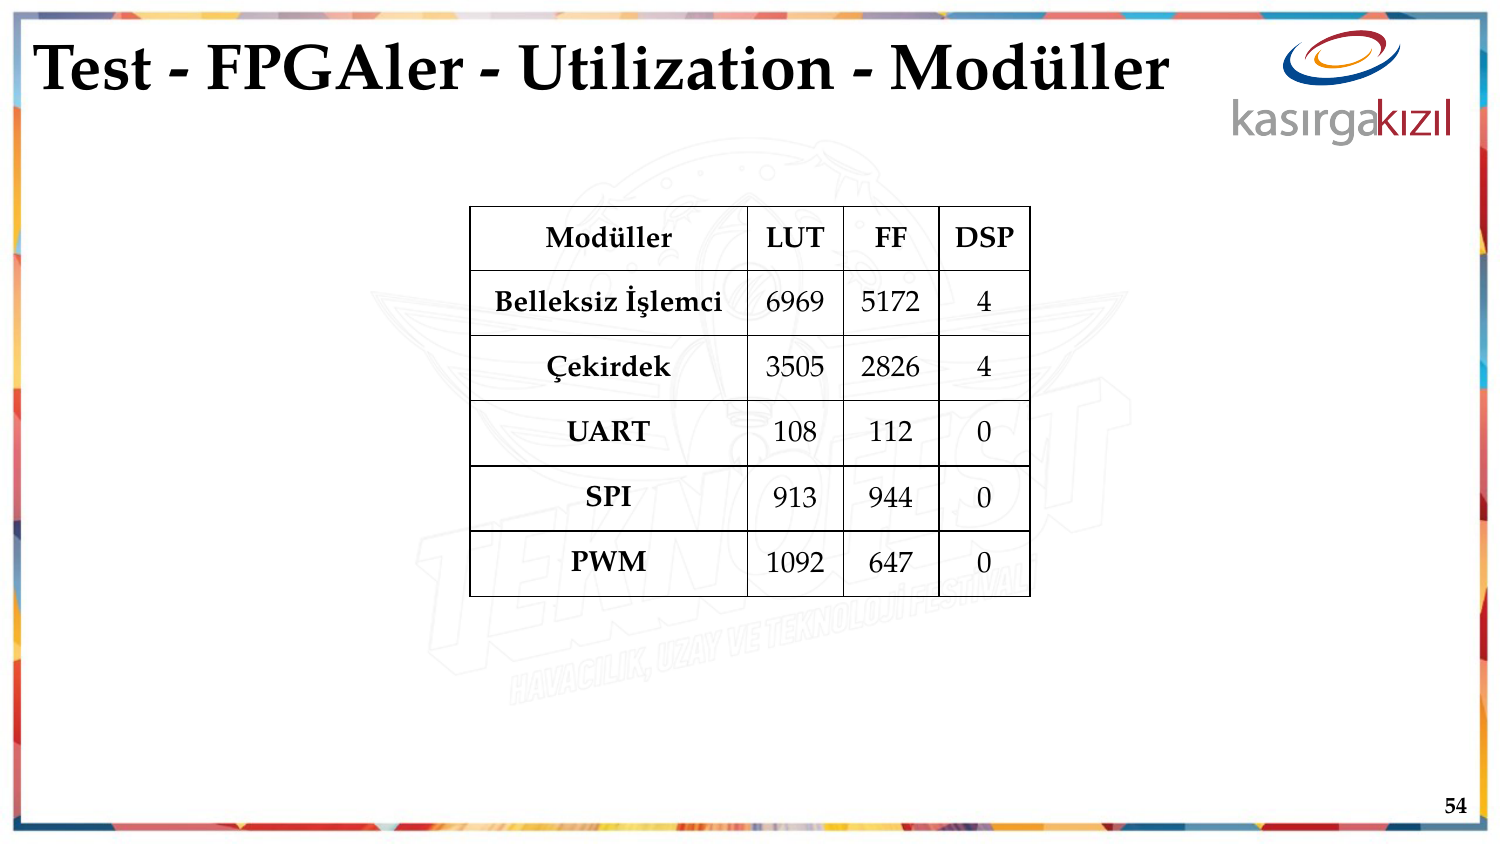

# Test - FPGAler - Utilization - Modüller
| Modüller | LUT | FF | DSP |
| --- | --- | --- | --- |
| Belleksiz İşlemci | 6969 | 5172 | 4 |
| Çekirdek | 3505 | 2826 | 4 |
| UART | 108 | 112 | 0 |
| SPI | 913 | 944 | 0 |
| PWM | 1092 | 647 | 0 |
54